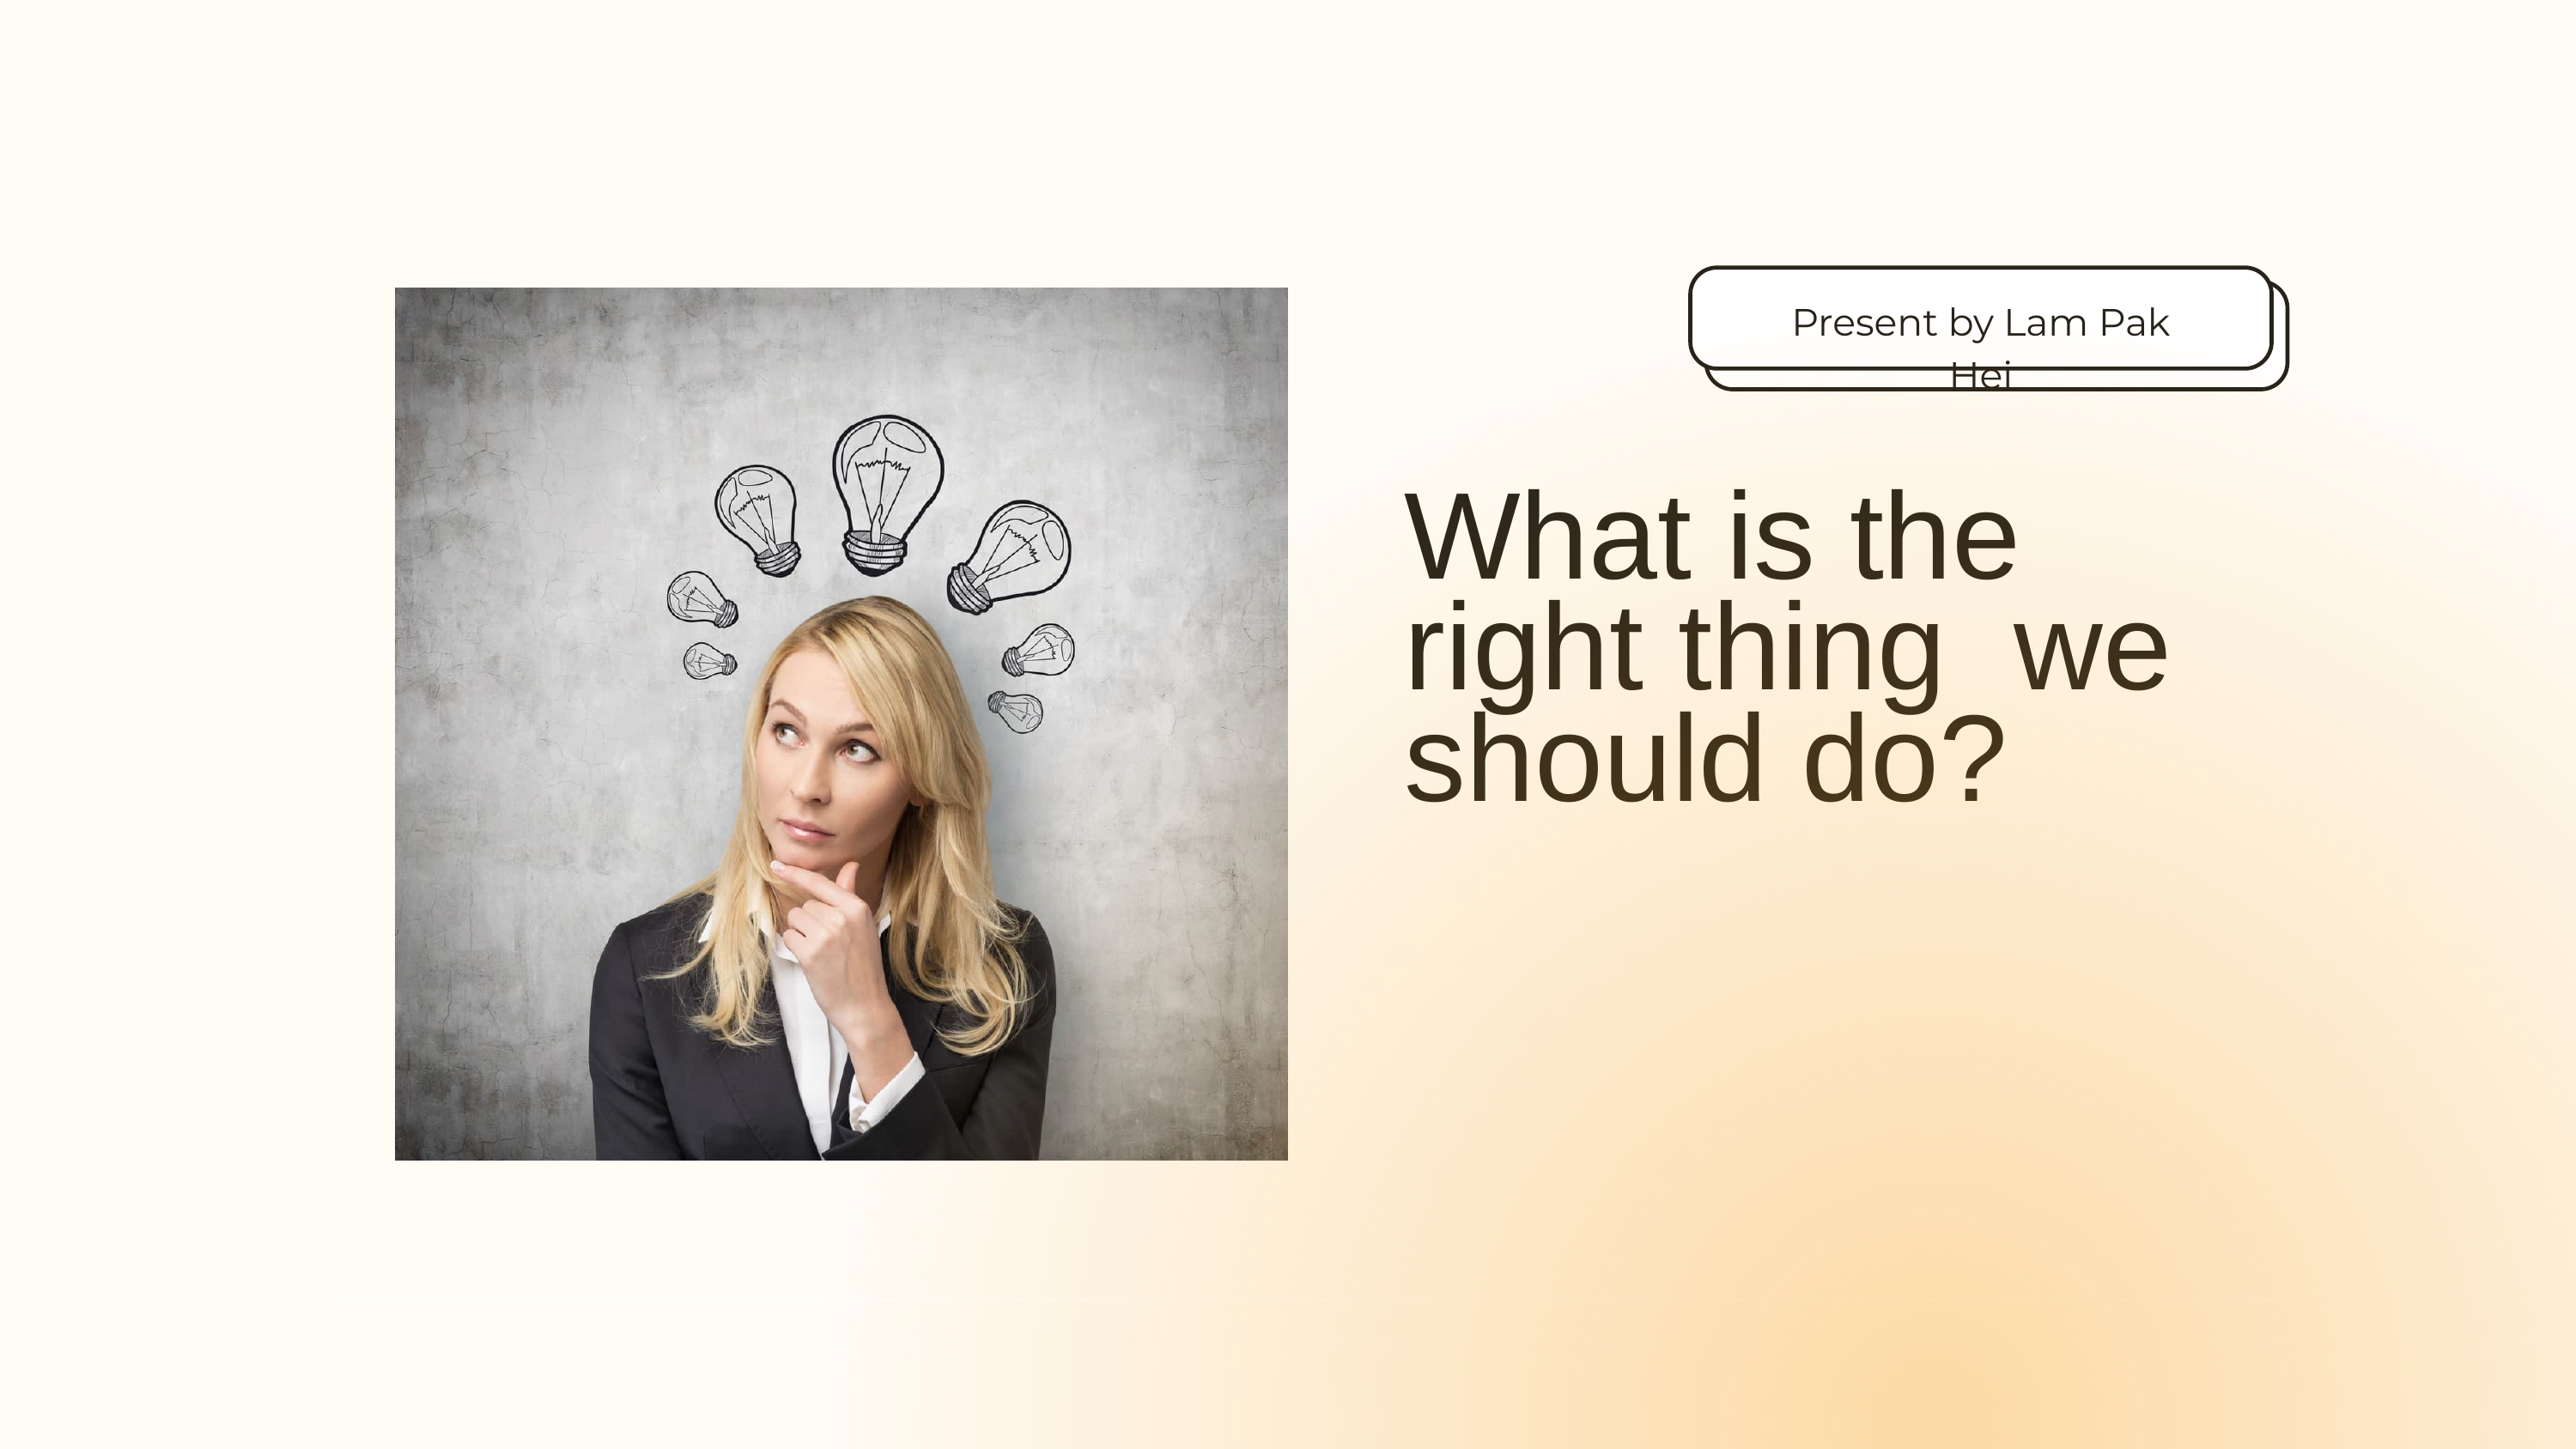

Present by Lam Pak Hei
What is the right thing  we should do?